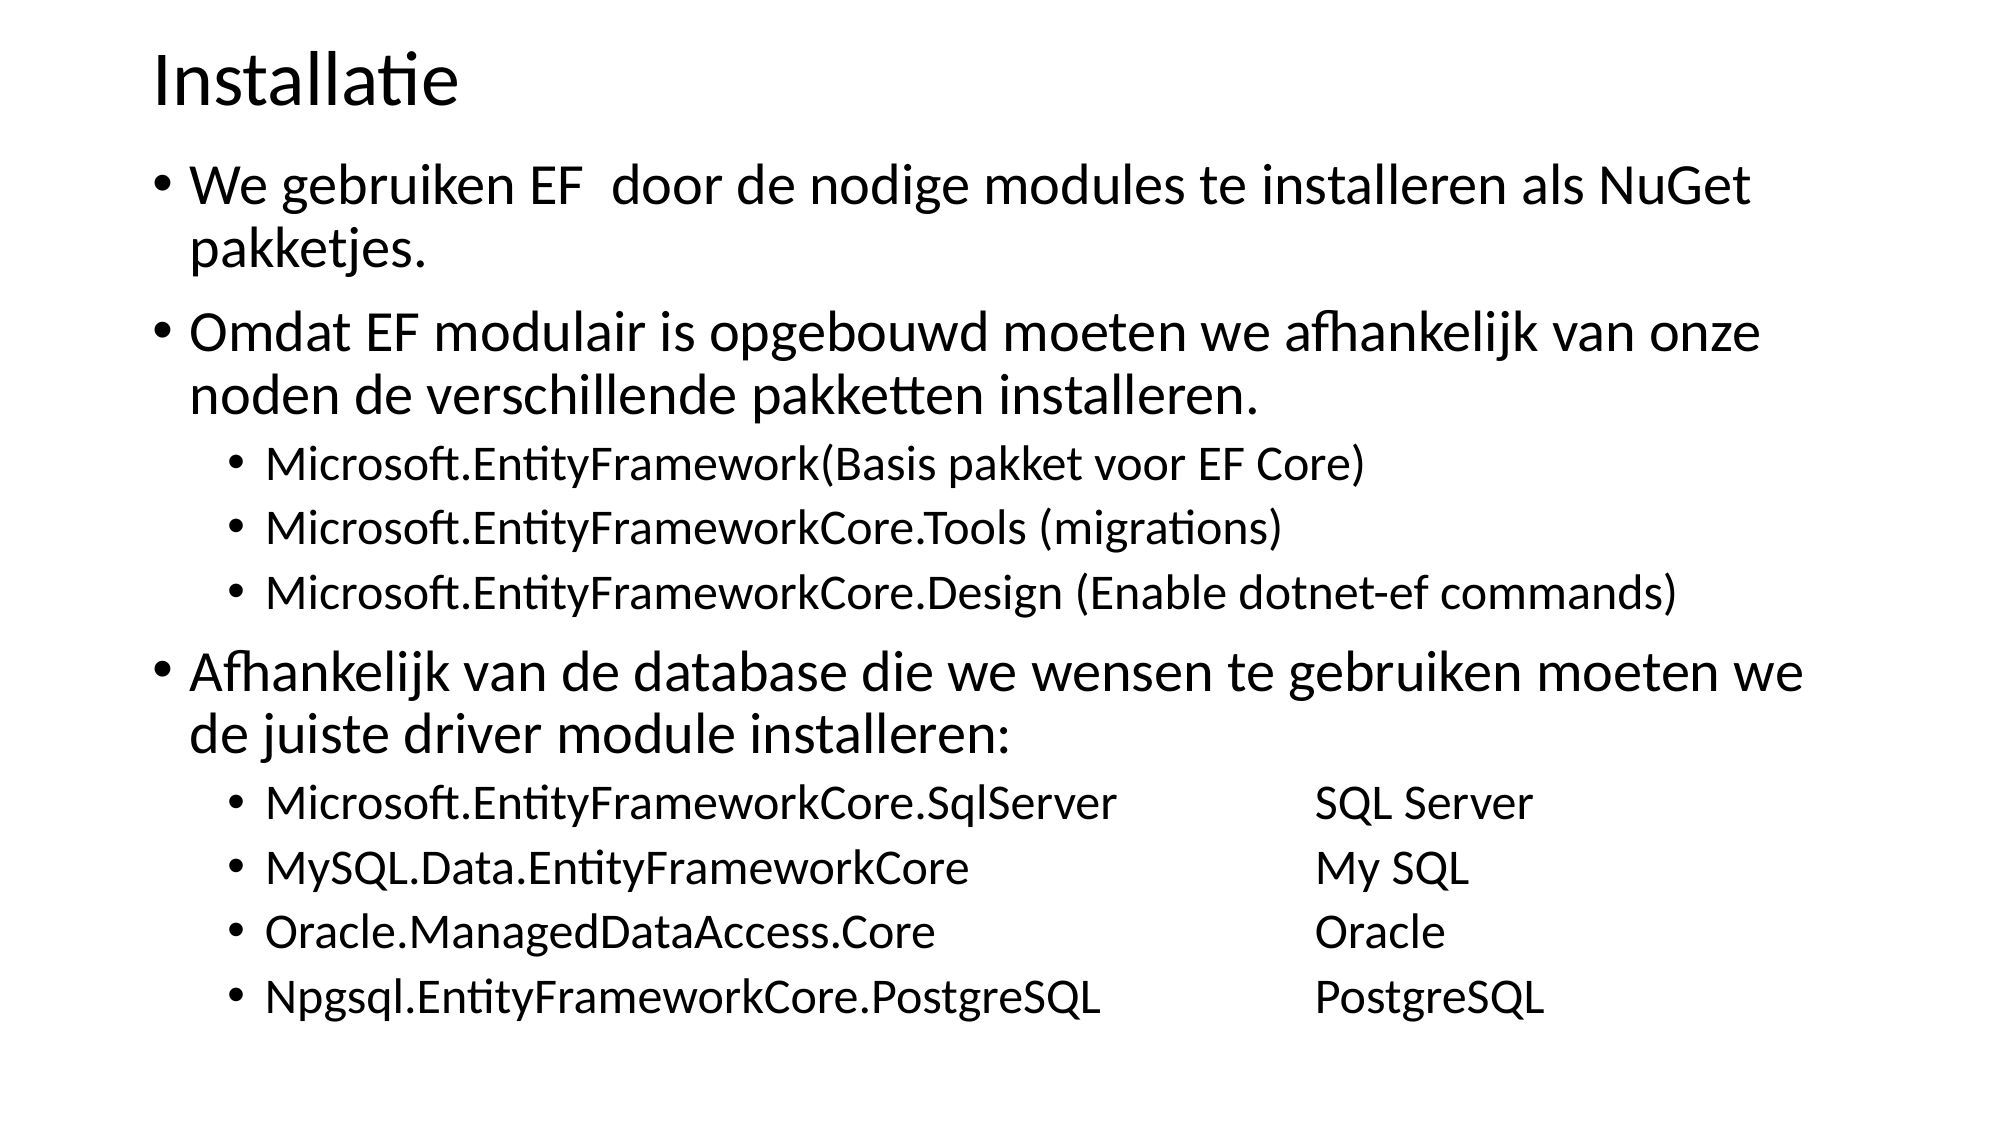

# Installatie
We gebruiken EF  door de nodige modules te installeren als NuGet pakketjes.
Omdat EF modulair is opgebouwd moeten we afhankelijk van onze noden de verschillende pakketten installeren.
Microsoft.EntityFramework(Basis pakket voor EF Core)
Microsoft.EntityFrameworkCore.Tools (migrations)
Microsoft.EntityFrameworkCore.Design (Enable dotnet-ef commands)
Afhankelijk van de database die we wensen te gebruiken moeten we de juiste driver module installeren:
Microsoft.EntityFrameworkCore.SqlServer		SQL Server
MySQL.Data.EntityFrameworkCore			My SQL
Oracle.ManagedDataAccess.Core			Oracle
Npgsql.EntityFrameworkCore.PostgreSQL		PostgreSQL